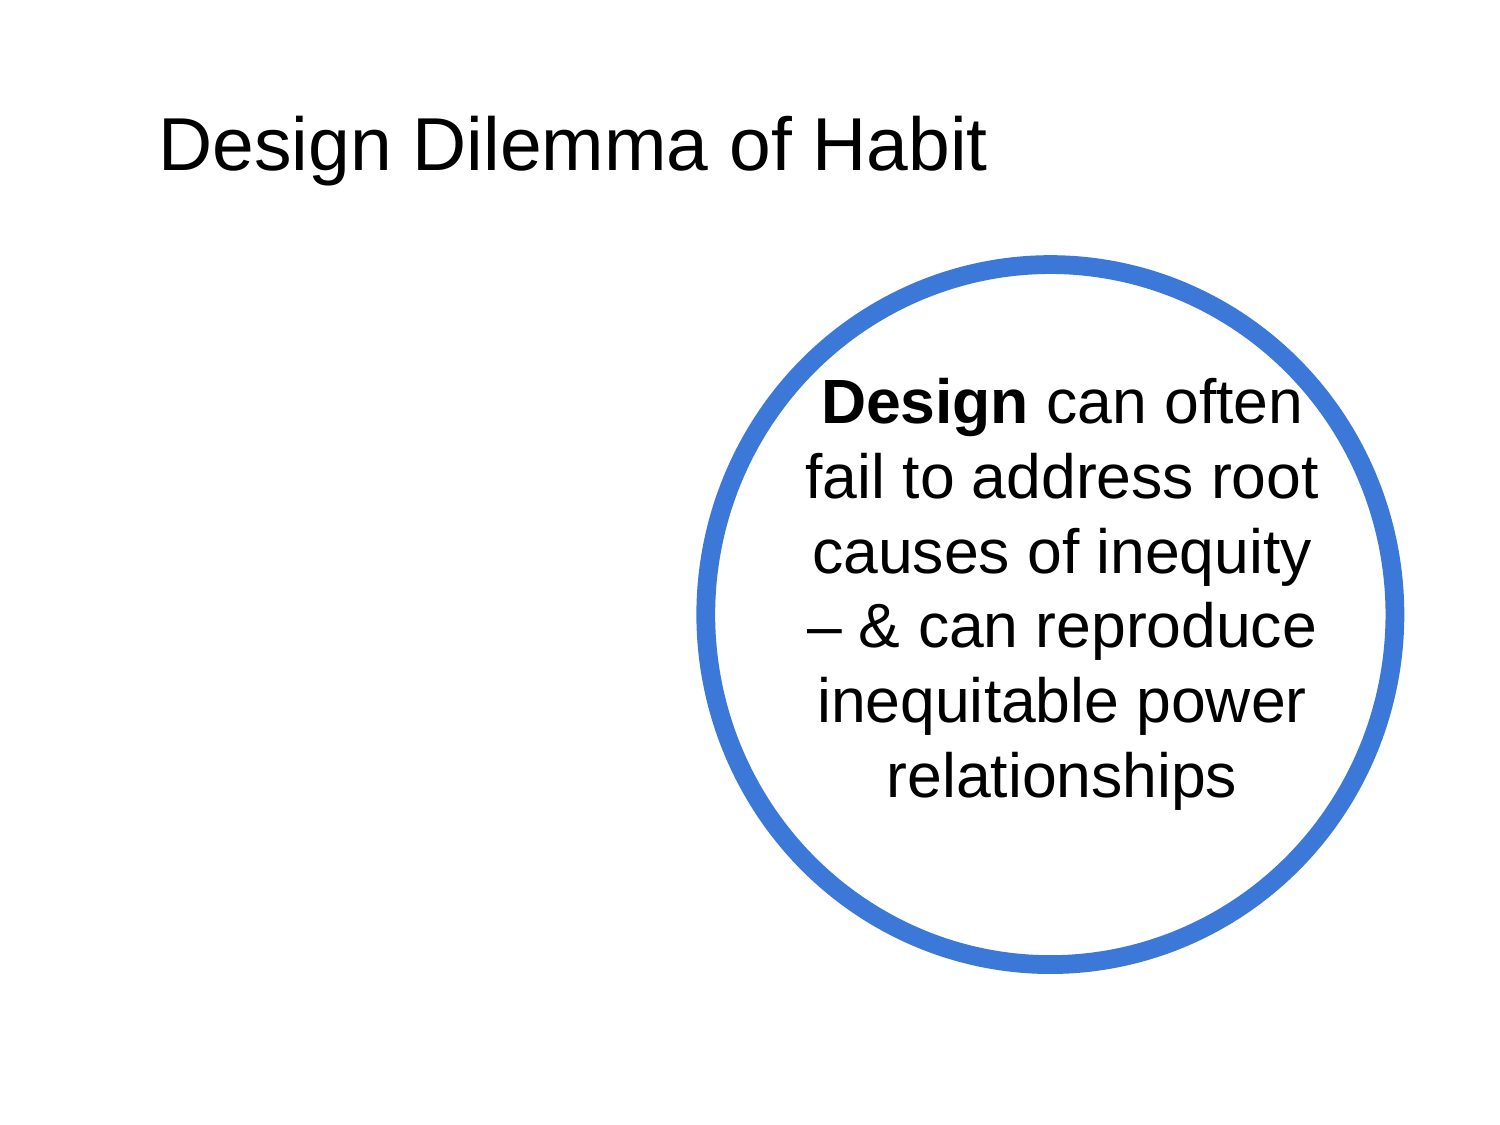

# Design Dilemma of Habit

Design can often fail to address root causes of inequity – & can reproduce inequitable power relationships